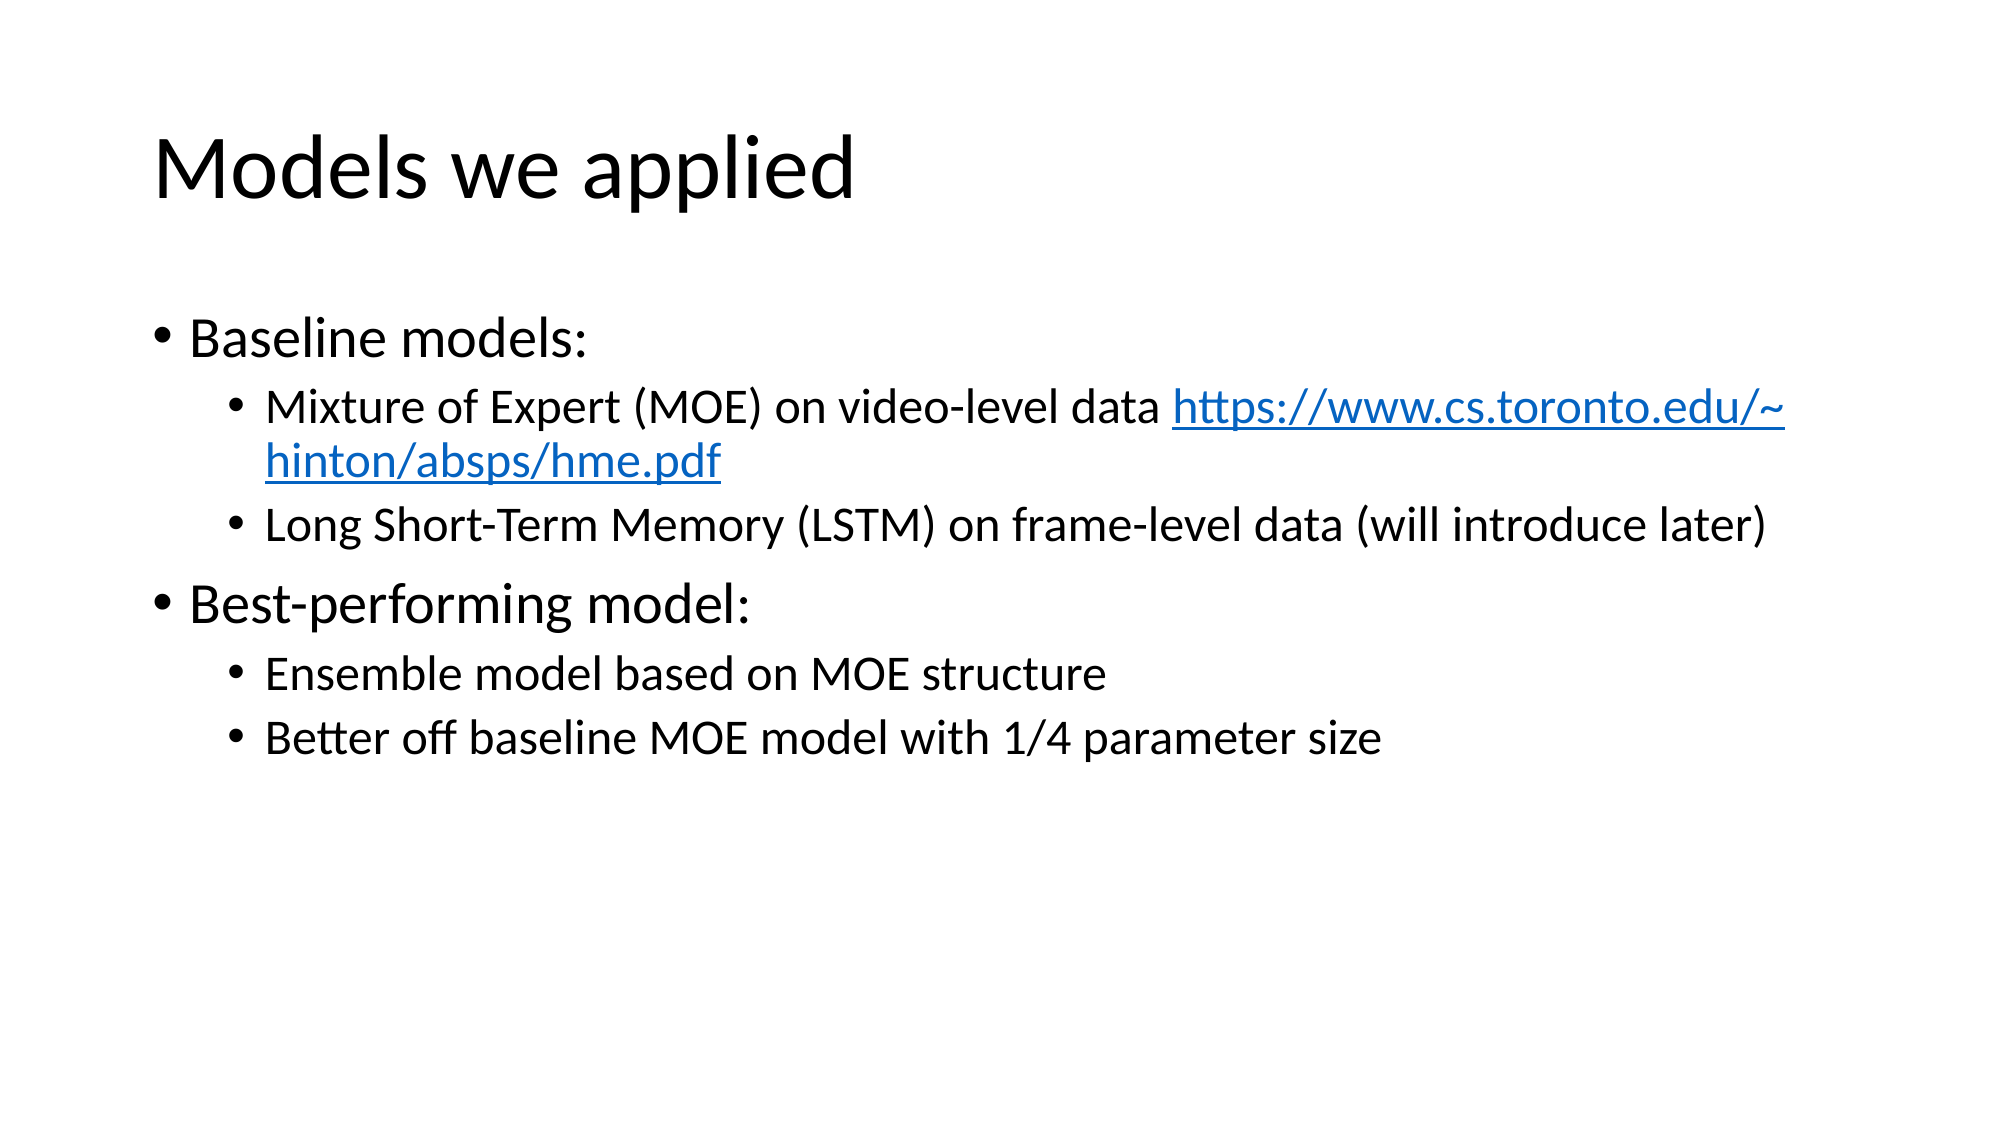

# Models we applied
Baseline models:
Mixture of Expert (MOE) on video-level data https://www.cs.toronto.edu/~hinton/absps/hme.pdf
Long Short-Term Memory (LSTM) on frame-level data (will introduce later)
Best-performing model:
Ensemble model based on MOE structure
Better off baseline MOE model with 1/4 parameter size